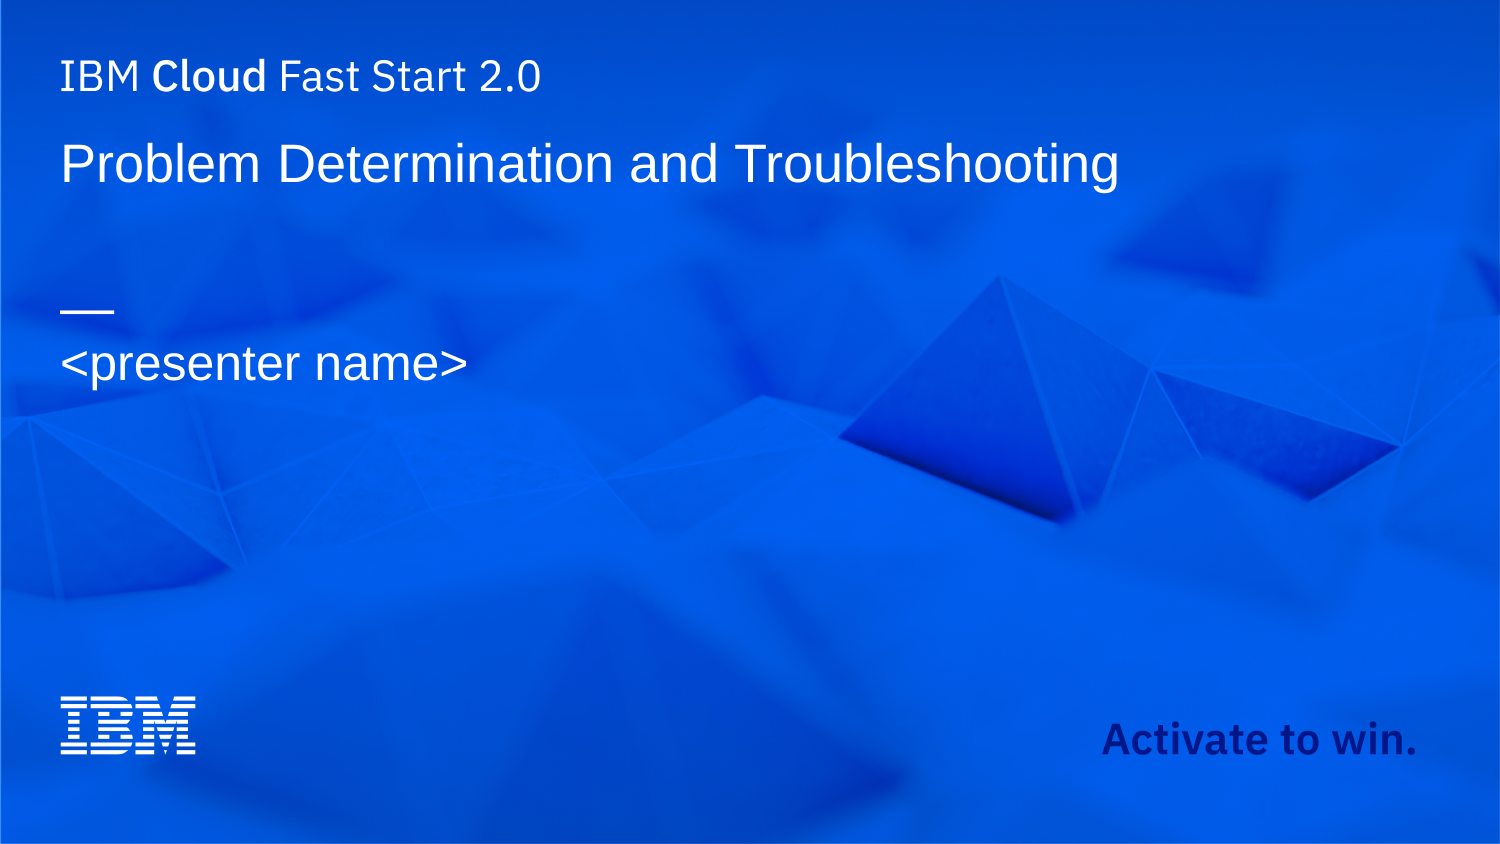

# Problem Determination and Troubleshooting — <presenter name>